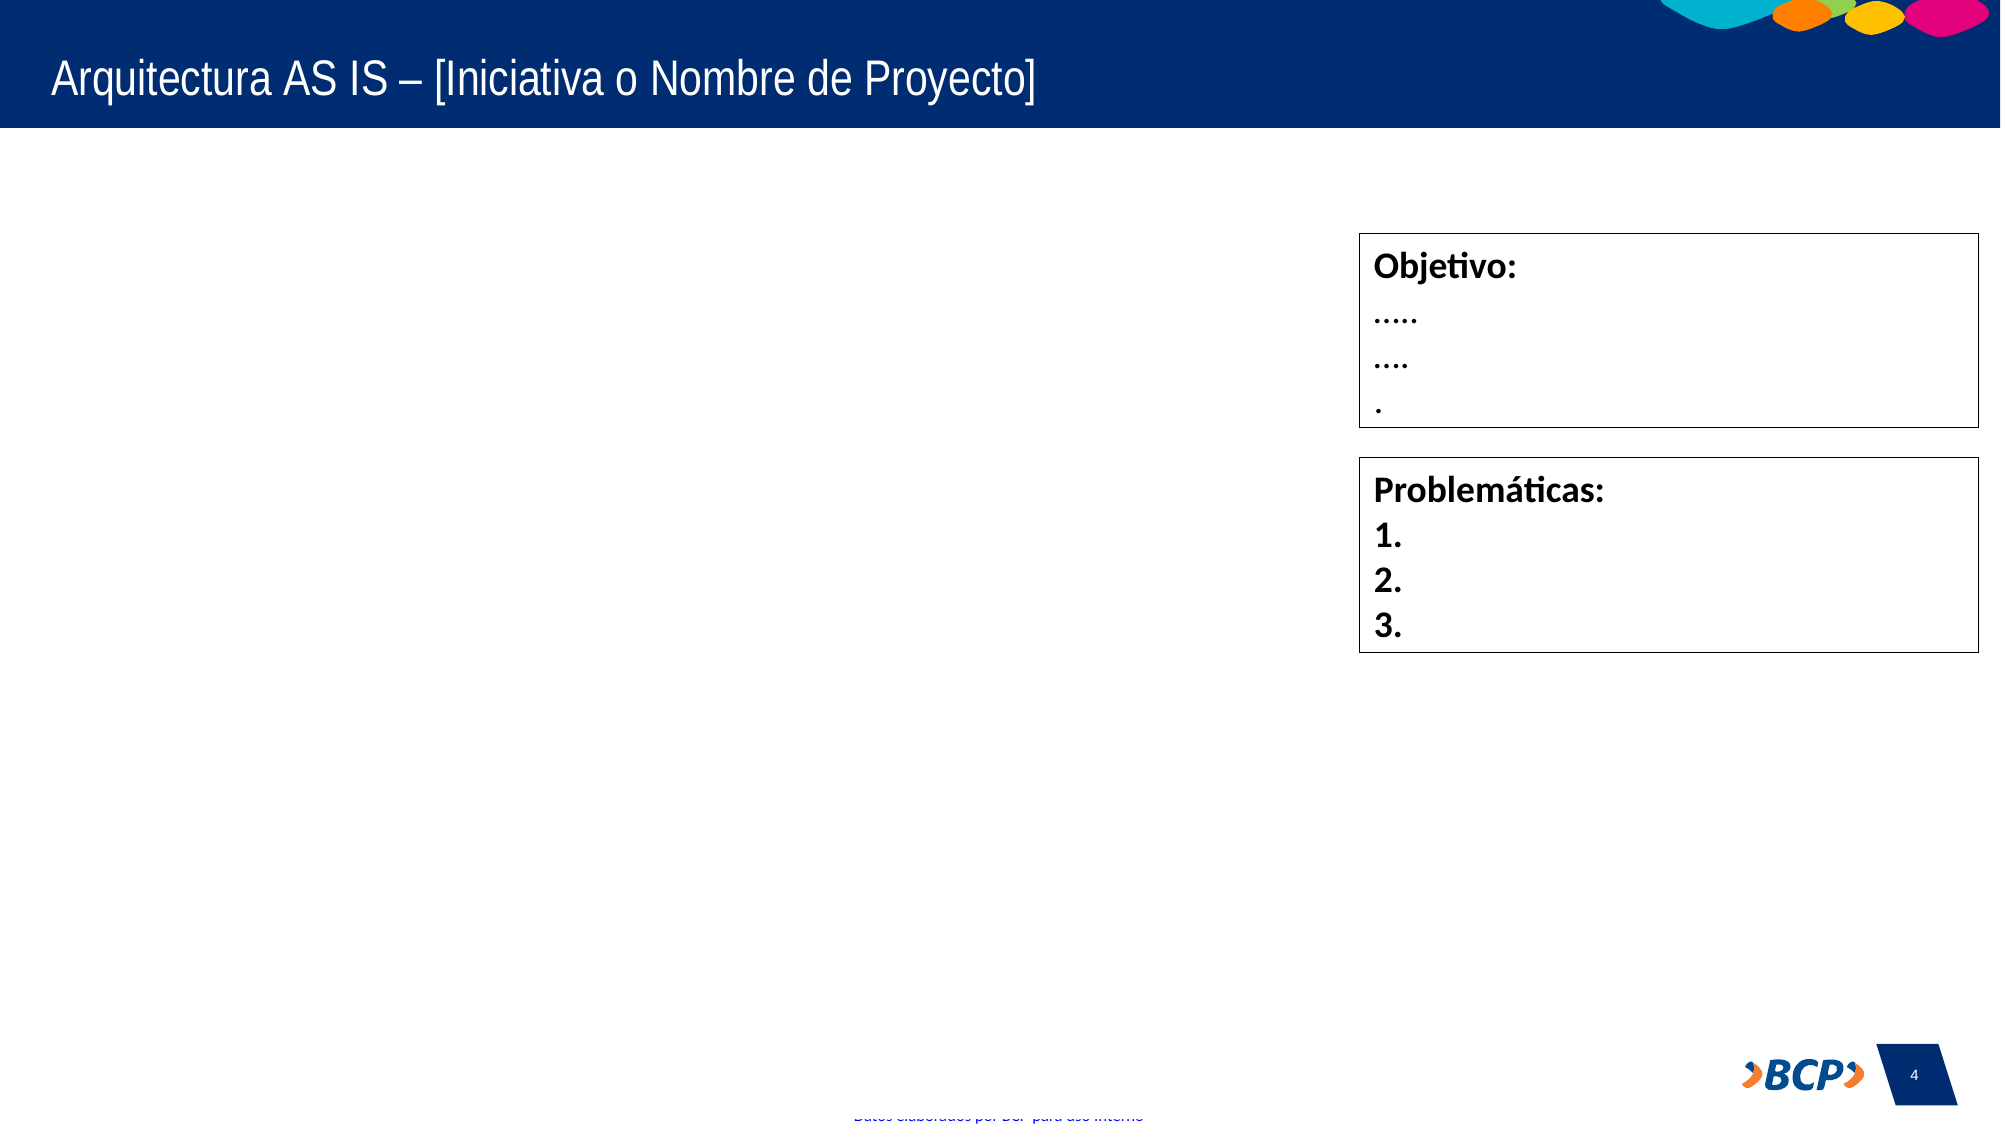

# Arquitectura AS IS – [Iniciativa o Nombre de Proyecto]
Objetivo:
…..
….
.
Problemáticas:
1.
2.
3.
4